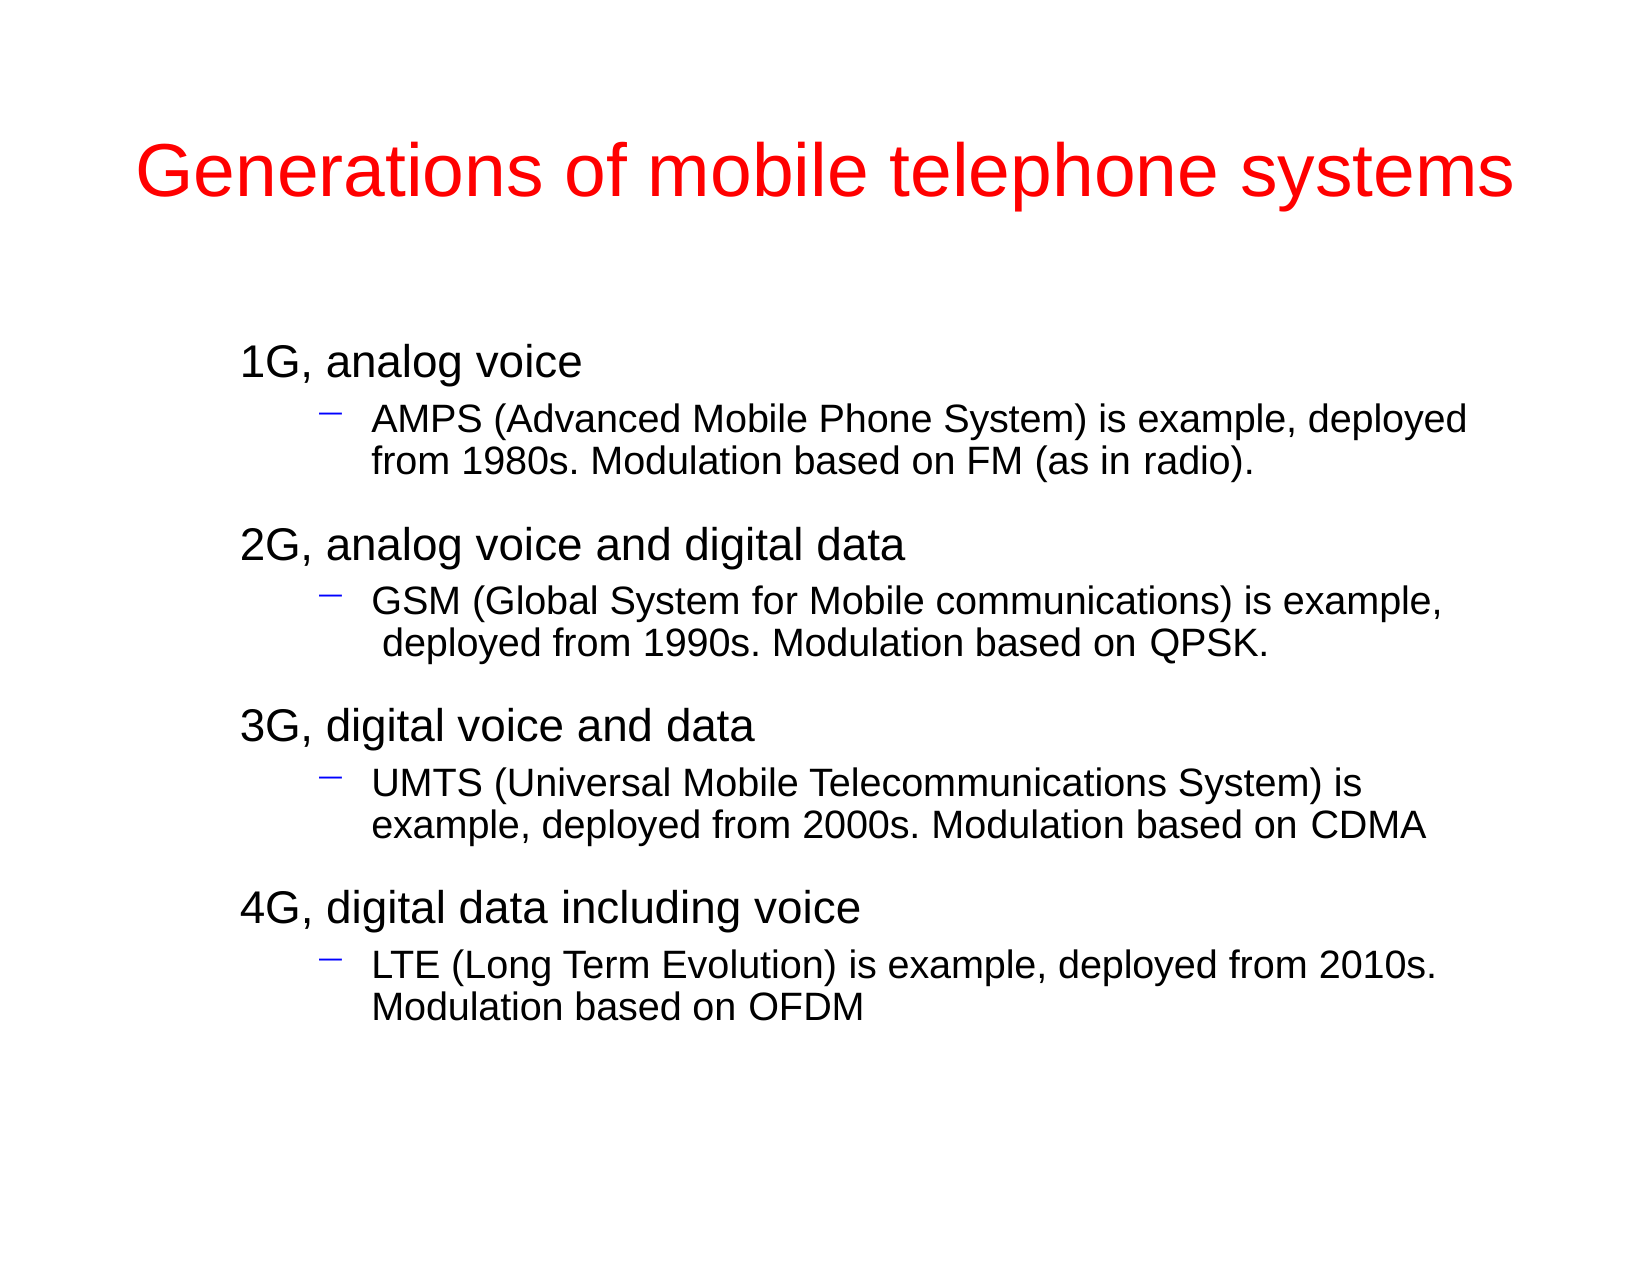

# Generations of mobile telephone systems
1G, analog voice
AMPS (Advanced Mobile Phone System) is example, deployed  from 1980s. Modulation based on FM (as in radio).
2G, analog voice and digital data
GSM (Global System for Mobile communications) is example,  deployed from 1990s. Modulation based on QPSK.
3G, digital voice and data
UMTS (Universal Mobile Telecommunications System) is  example, deployed from 2000s. Modulation based on CDMA
4G, digital data including voice
LTE (Long Term Evolution) is example, deployed from 2010s.  Modulation based on OFDM